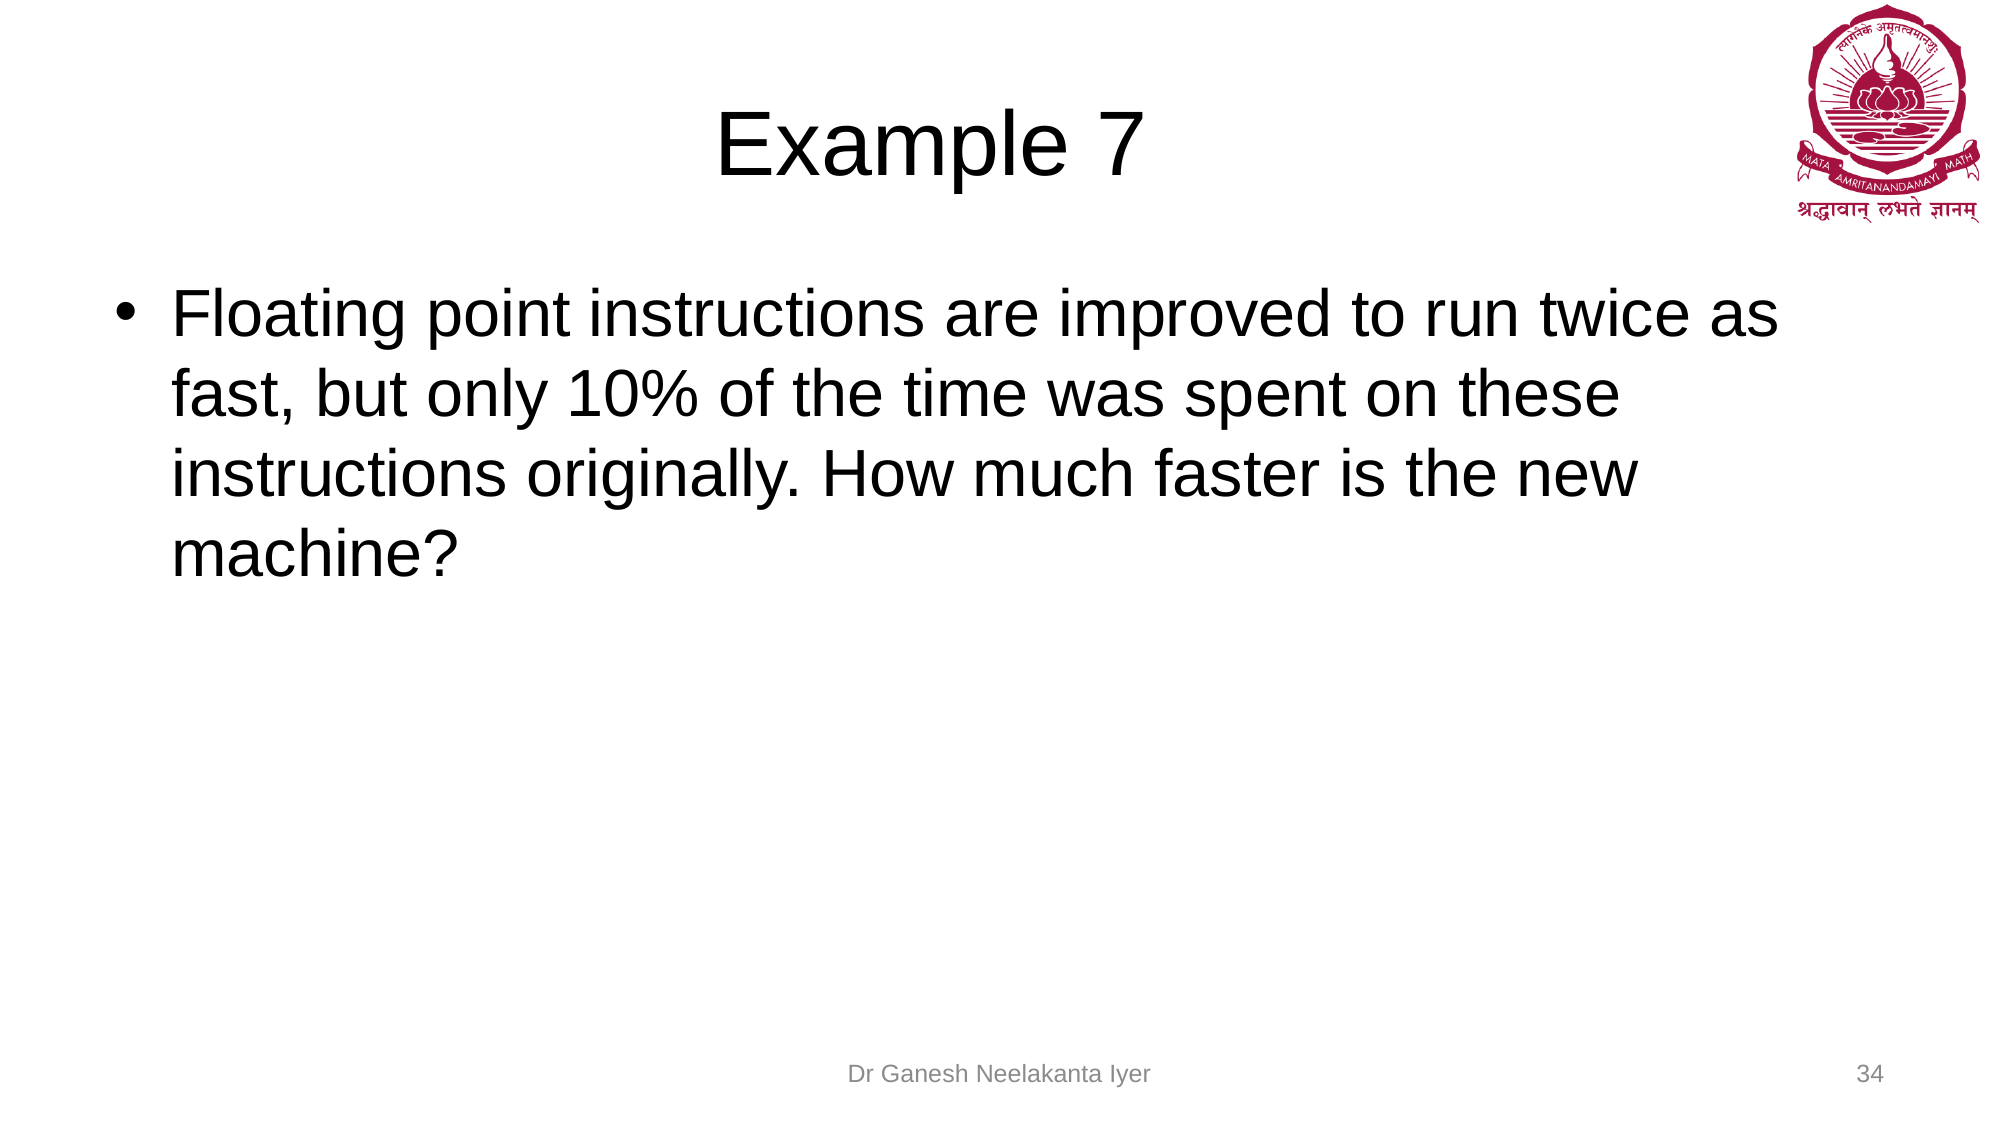

# Example 7
Floating point instructions are improved to run twice as fast, but only 10% of the time was spent on these instructions originally. How much faster is the new machine?
Dr Ganesh Neelakanta Iyer
34